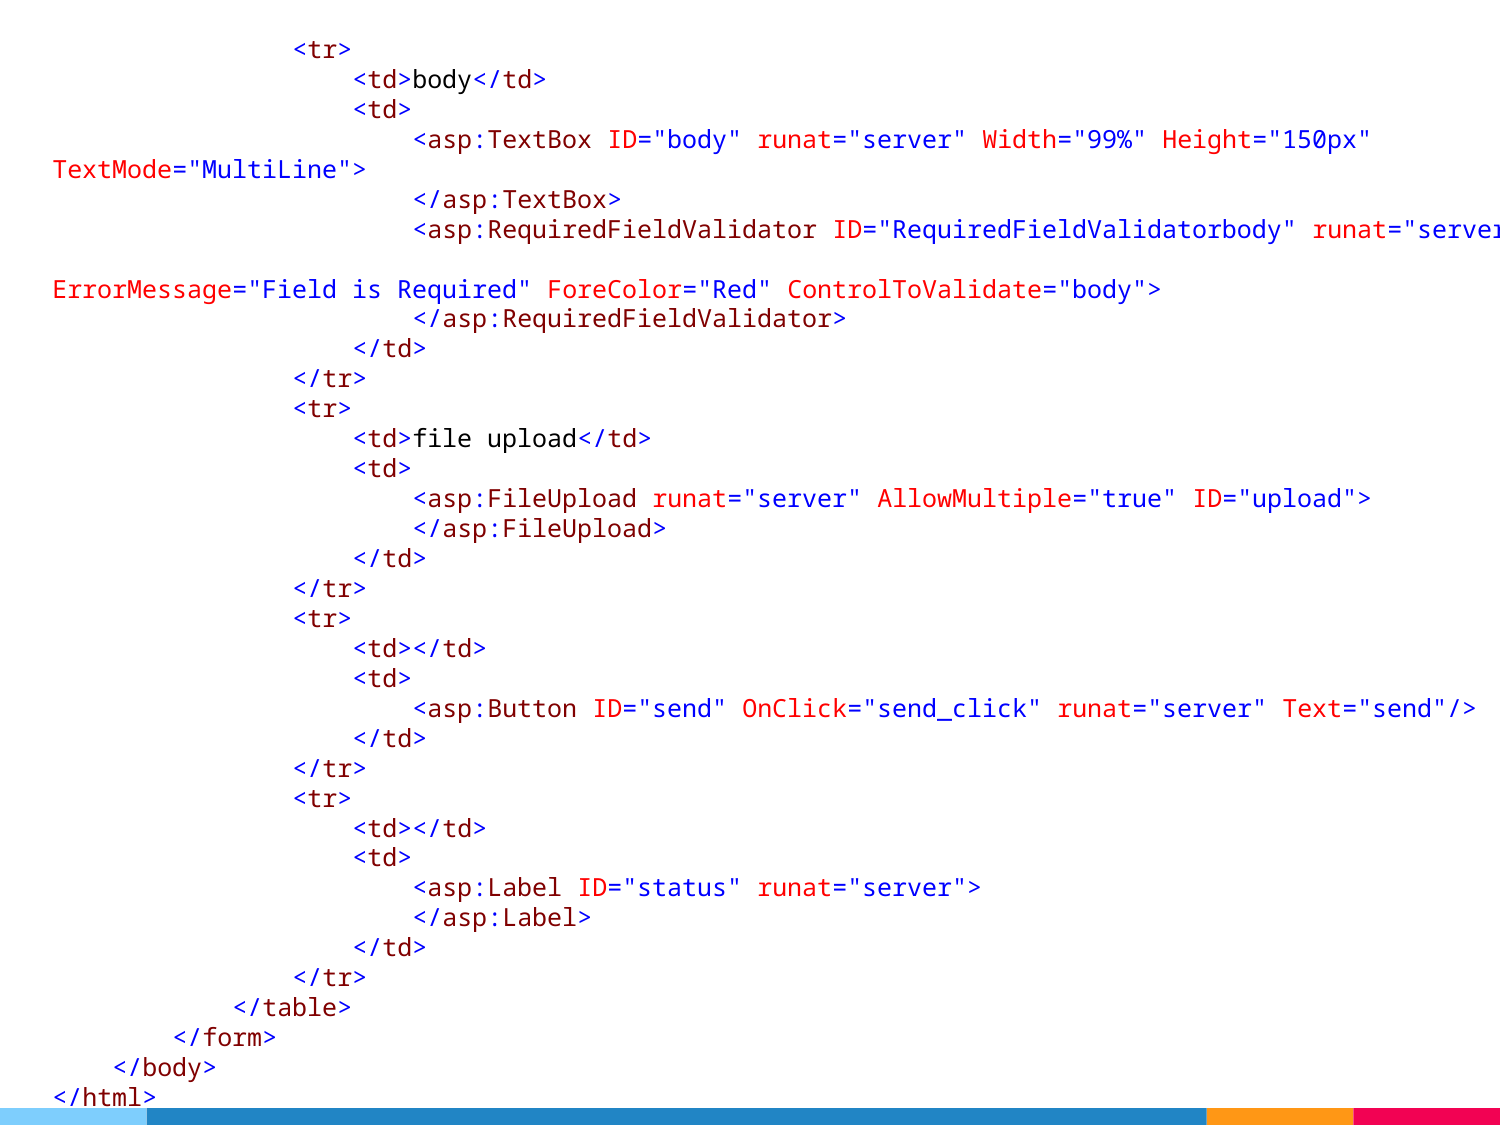

<tr>
                    <td>body</td>
                    <td>
                        <asp:TextBox ID="body" runat="server" Width="99%" Height="150px" TextMode="MultiLine">
                        </asp:TextBox>
                        <asp:RequiredFieldValidator ID="RequiredFieldValidatorbody" runat="server"
ErrorMessage="Field is Required" ForeColor="Red" ControlToValidate="body">
                        </asp:RequiredFieldValidator>
                    </td>
                </tr>
                <tr>
                    <td>file upload</td>
                    <td>
                        <asp:FileUpload runat="server" AllowMultiple="true" ID="upload">
                        </asp:FileUpload>
                    </td>
                </tr>
                <tr>
                    <td></td>
                    <td>
                        <asp:Button ID="send" OnClick="send_click" runat="server" Text="send"/>
                    </td>
                </tr>
                <tr>
                    <td></td>
                    <td>
                        <asp:Label ID="status" runat="server">
                        </asp:Label>
                    </td>
                </tr>
            </table>
        </form>
    </body>
</html>